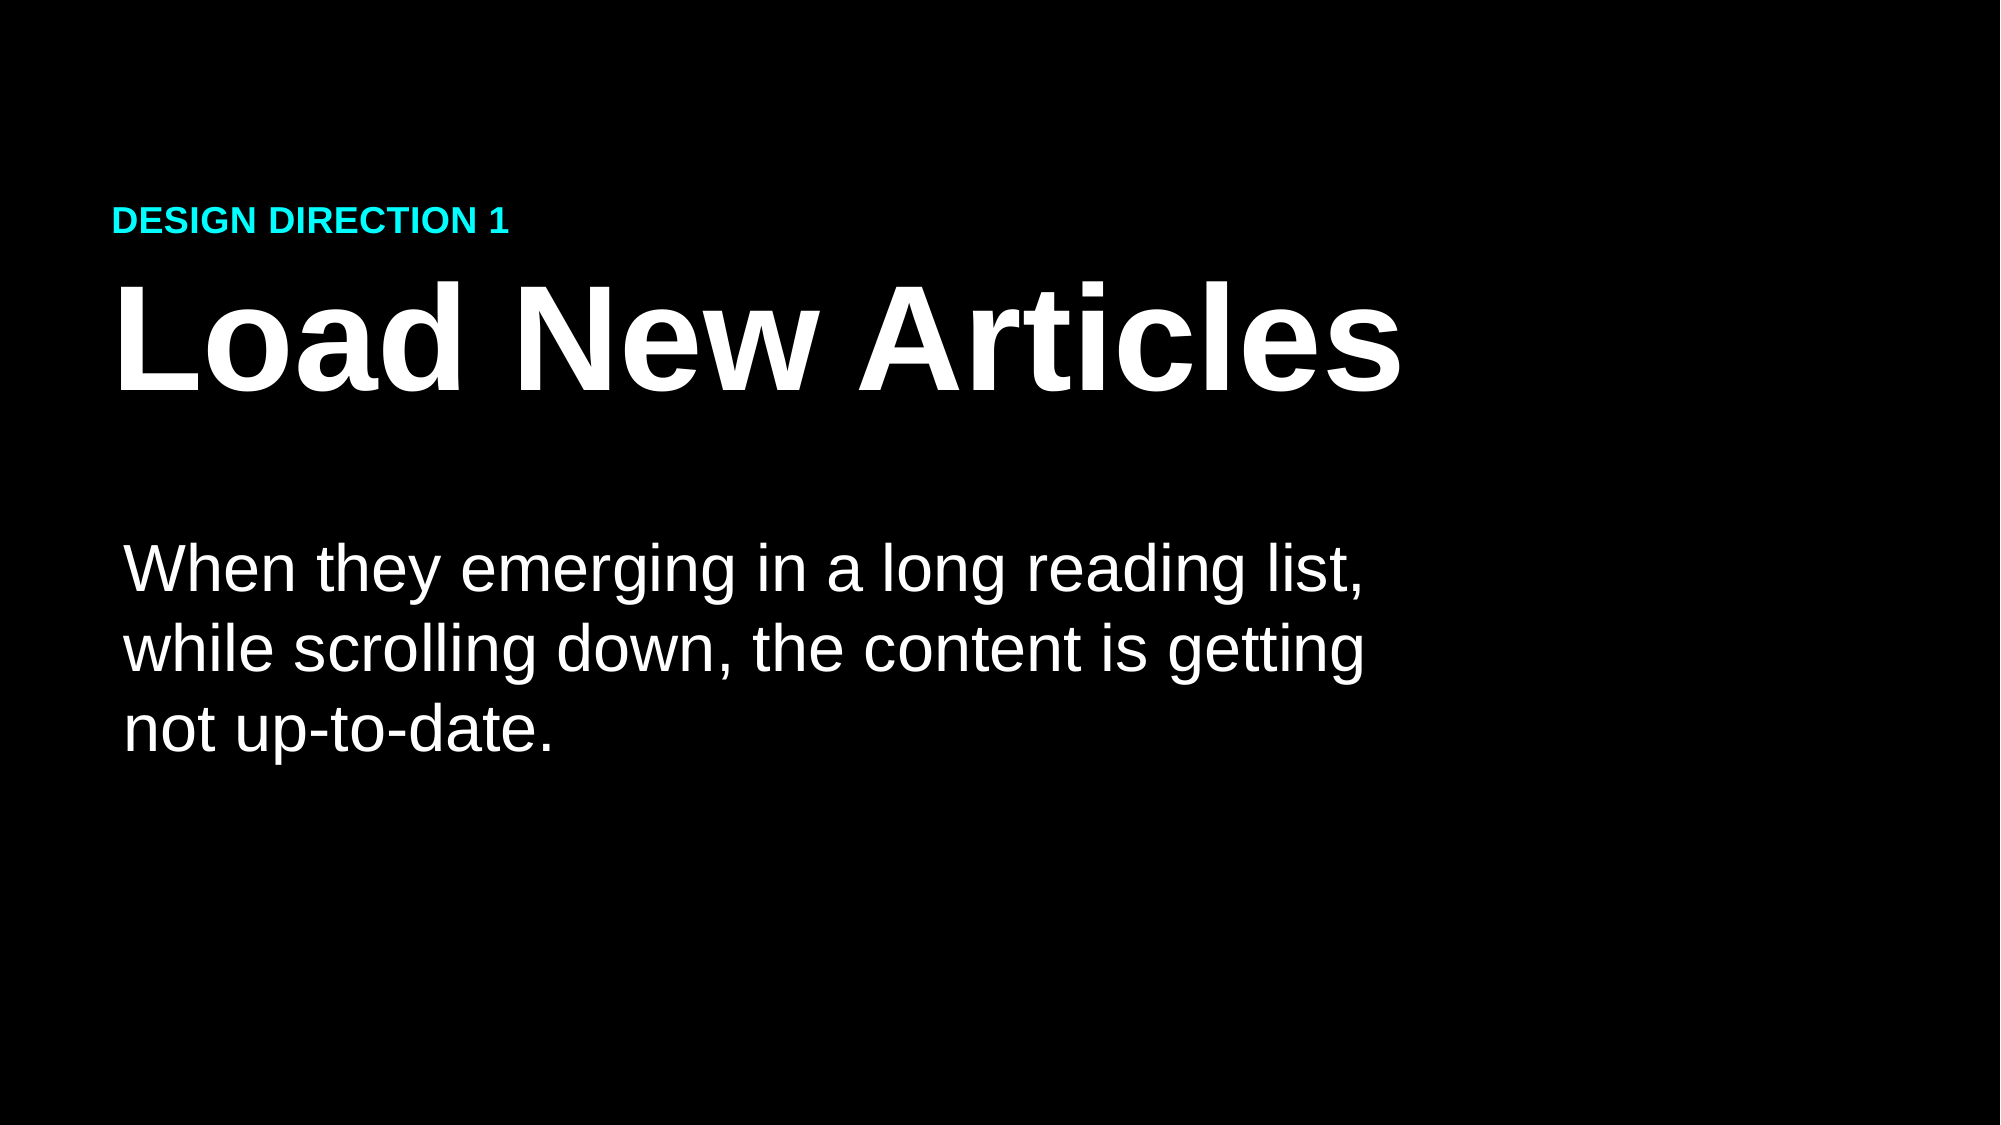

Design direction 1
Load New Articles
When they emerging in a long reading list, while scrolling down, the content is getting not up-to-date.